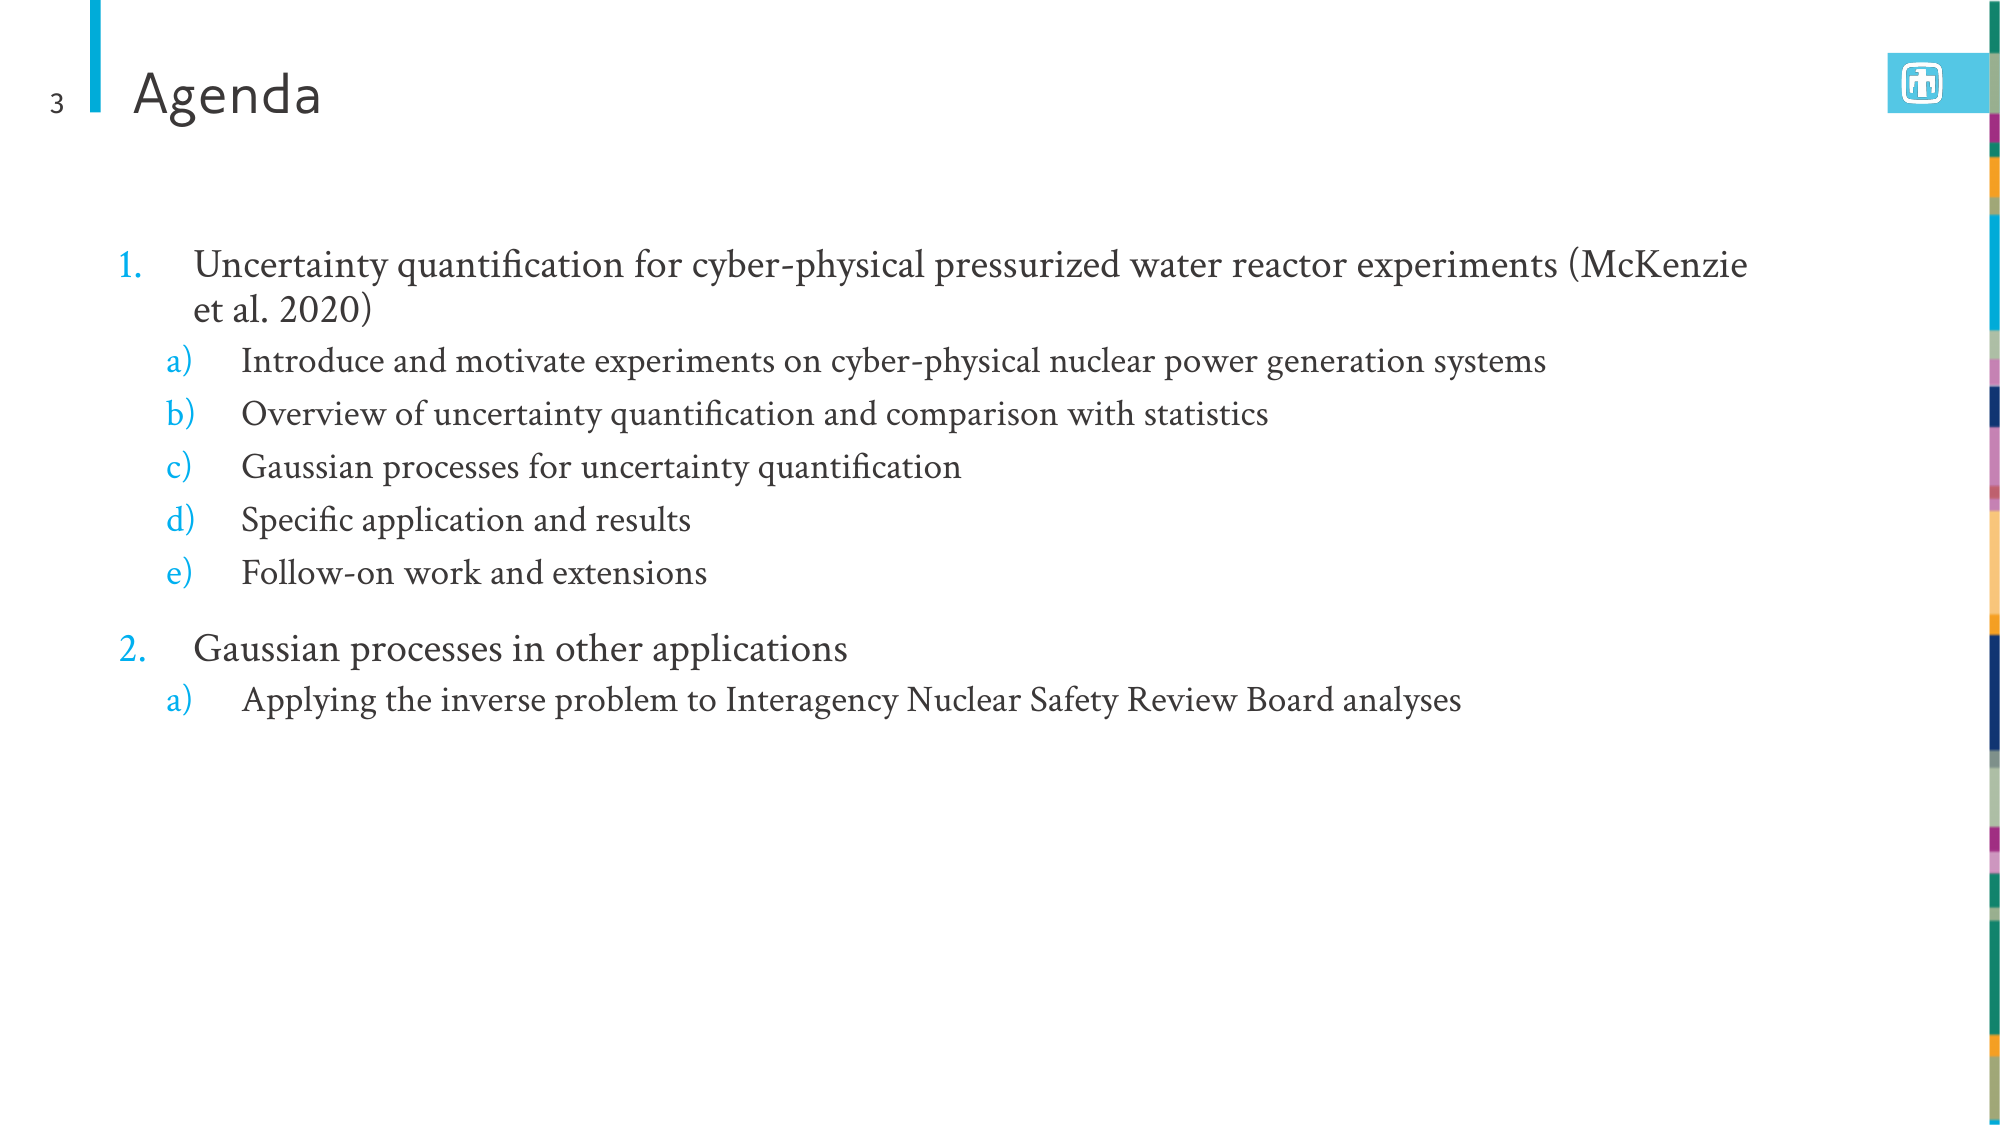

# Agenda
3
Uncertainty quantification for cyber-physical pressurized water reactor experiments (McKenzie et al. 2020)
Introduce and motivate experiments on cyber-physical nuclear power generation systems
Overview of uncertainty quantification and comparison with statistics
Gaussian processes for uncertainty quantification
Specific application and results
Follow-on work and extensions
Gaussian processes in other applications
Applying the inverse problem to Interagency Nuclear Safety Review Board analyses